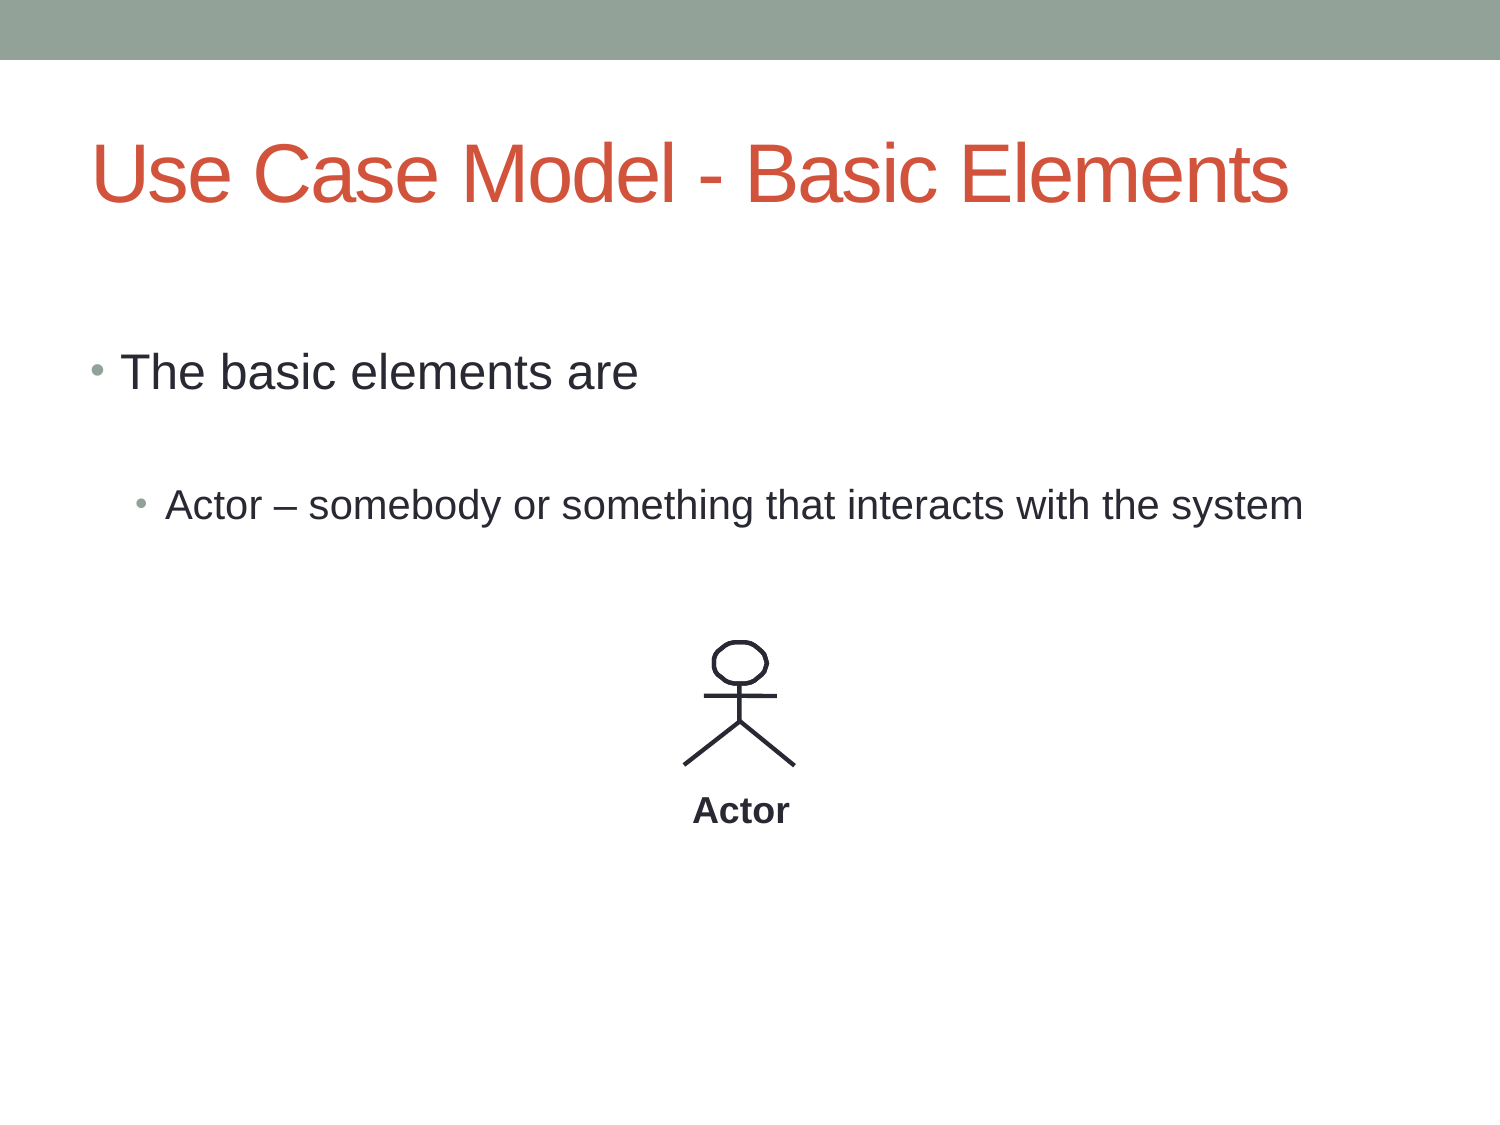

# Use Case Model - Basic Elements

The basic elements are

Actor – somebody or something that interacts with the system

Actor